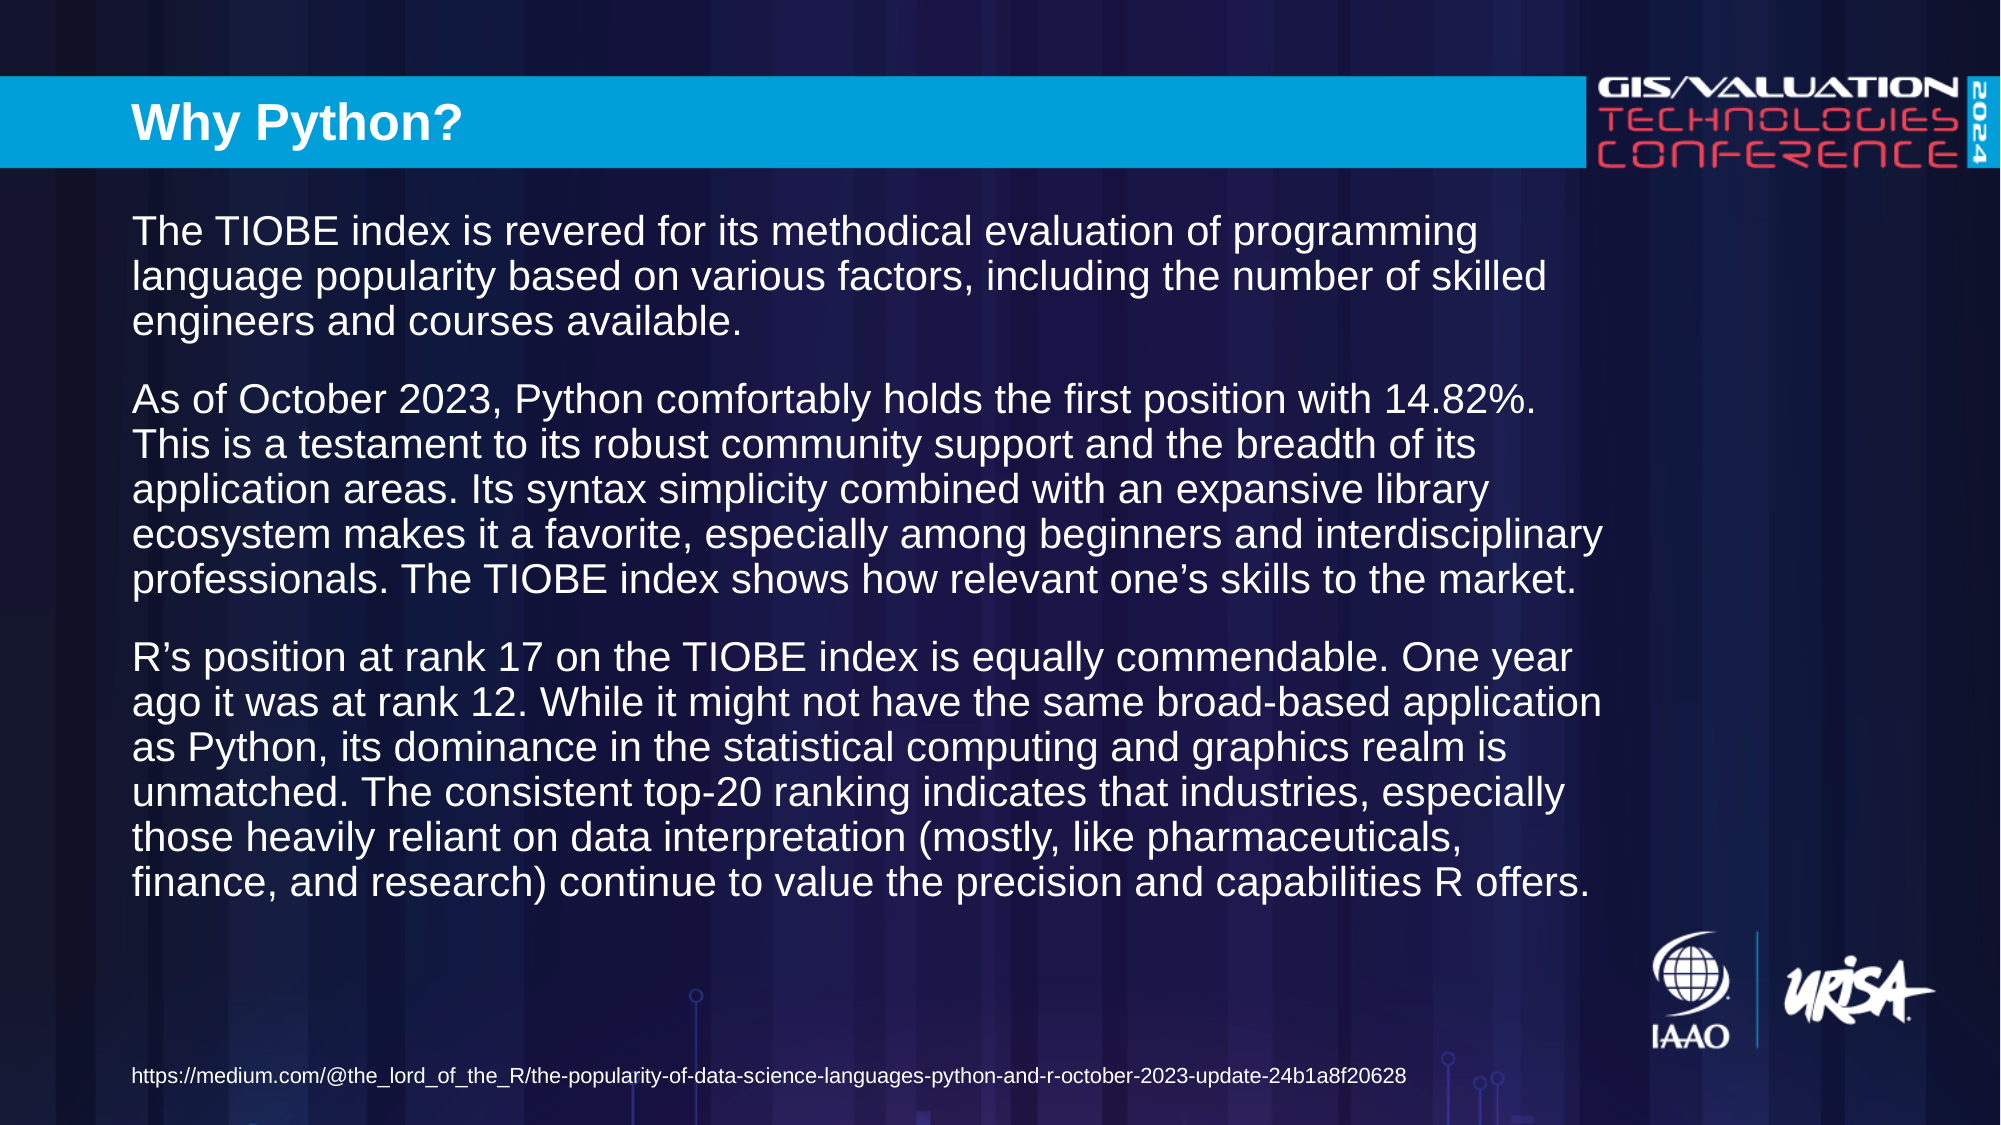

Why Python?
The TIOBE index is revered for its methodical evaluation of programming language popularity based on various factors, including the number of skilled engineers and courses available.
As of October 2023, Python comfortably holds the first position with 14.82%. This is a testament to its robust community support and the breadth of its application areas. Its syntax simplicity combined with an expansive library ecosystem makes it a favorite, especially among beginners and interdisciplinary professionals. The TIOBE index shows how relevant one’s skills to the market.
R’s position at rank 17 on the TIOBE index is equally commendable. One year ago it was at rank 12. While it might not have the same broad-based application as Python, its dominance in the statistical computing and graphics realm is unmatched. The consistent top-20 ranking indicates that industries, especially those heavily reliant on data interpretation (mostly, like pharmaceuticals, finance, and research) continue to value the precision and capabilities R offers.
https://medium.com/@the_lord_of_the_R/the-popularity-of-data-science-languages-python-and-r-october-2023-update-24b1a8f20628